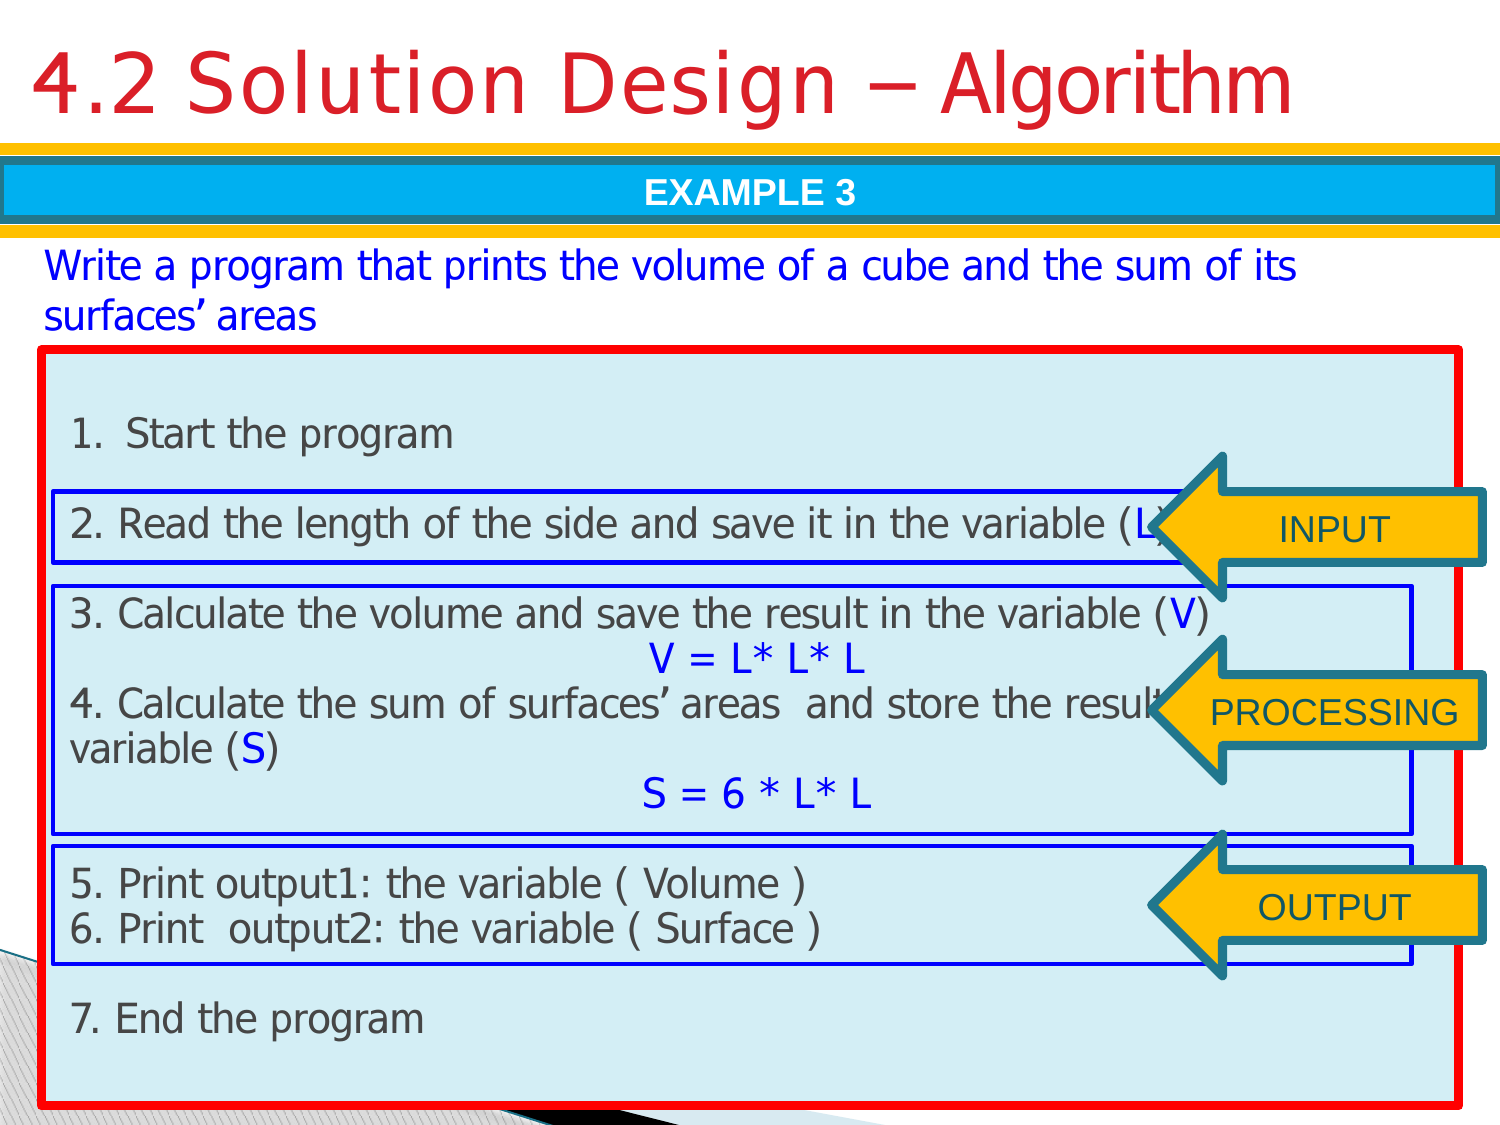

# 4.2 Solution Design – Algorithm
EXAMPLE 3
Write a program that prints the volume of a cube and the sum of its surfaces’ areas

Start the program

2. Read the length of the side and save it in the variable (L)

3. Calculate the volume and save the result in the variable (V)
V = L* L* L
4. Calculate the sum of surfaces’ areas  and store the result in the
variable (S)
S = 6 * L* L

5. Print output1: the variable ( Volume )
6. Print  output2: the variable ( Surface )

7. End the program
INPUT

PROCESSING
OUTPUT

33